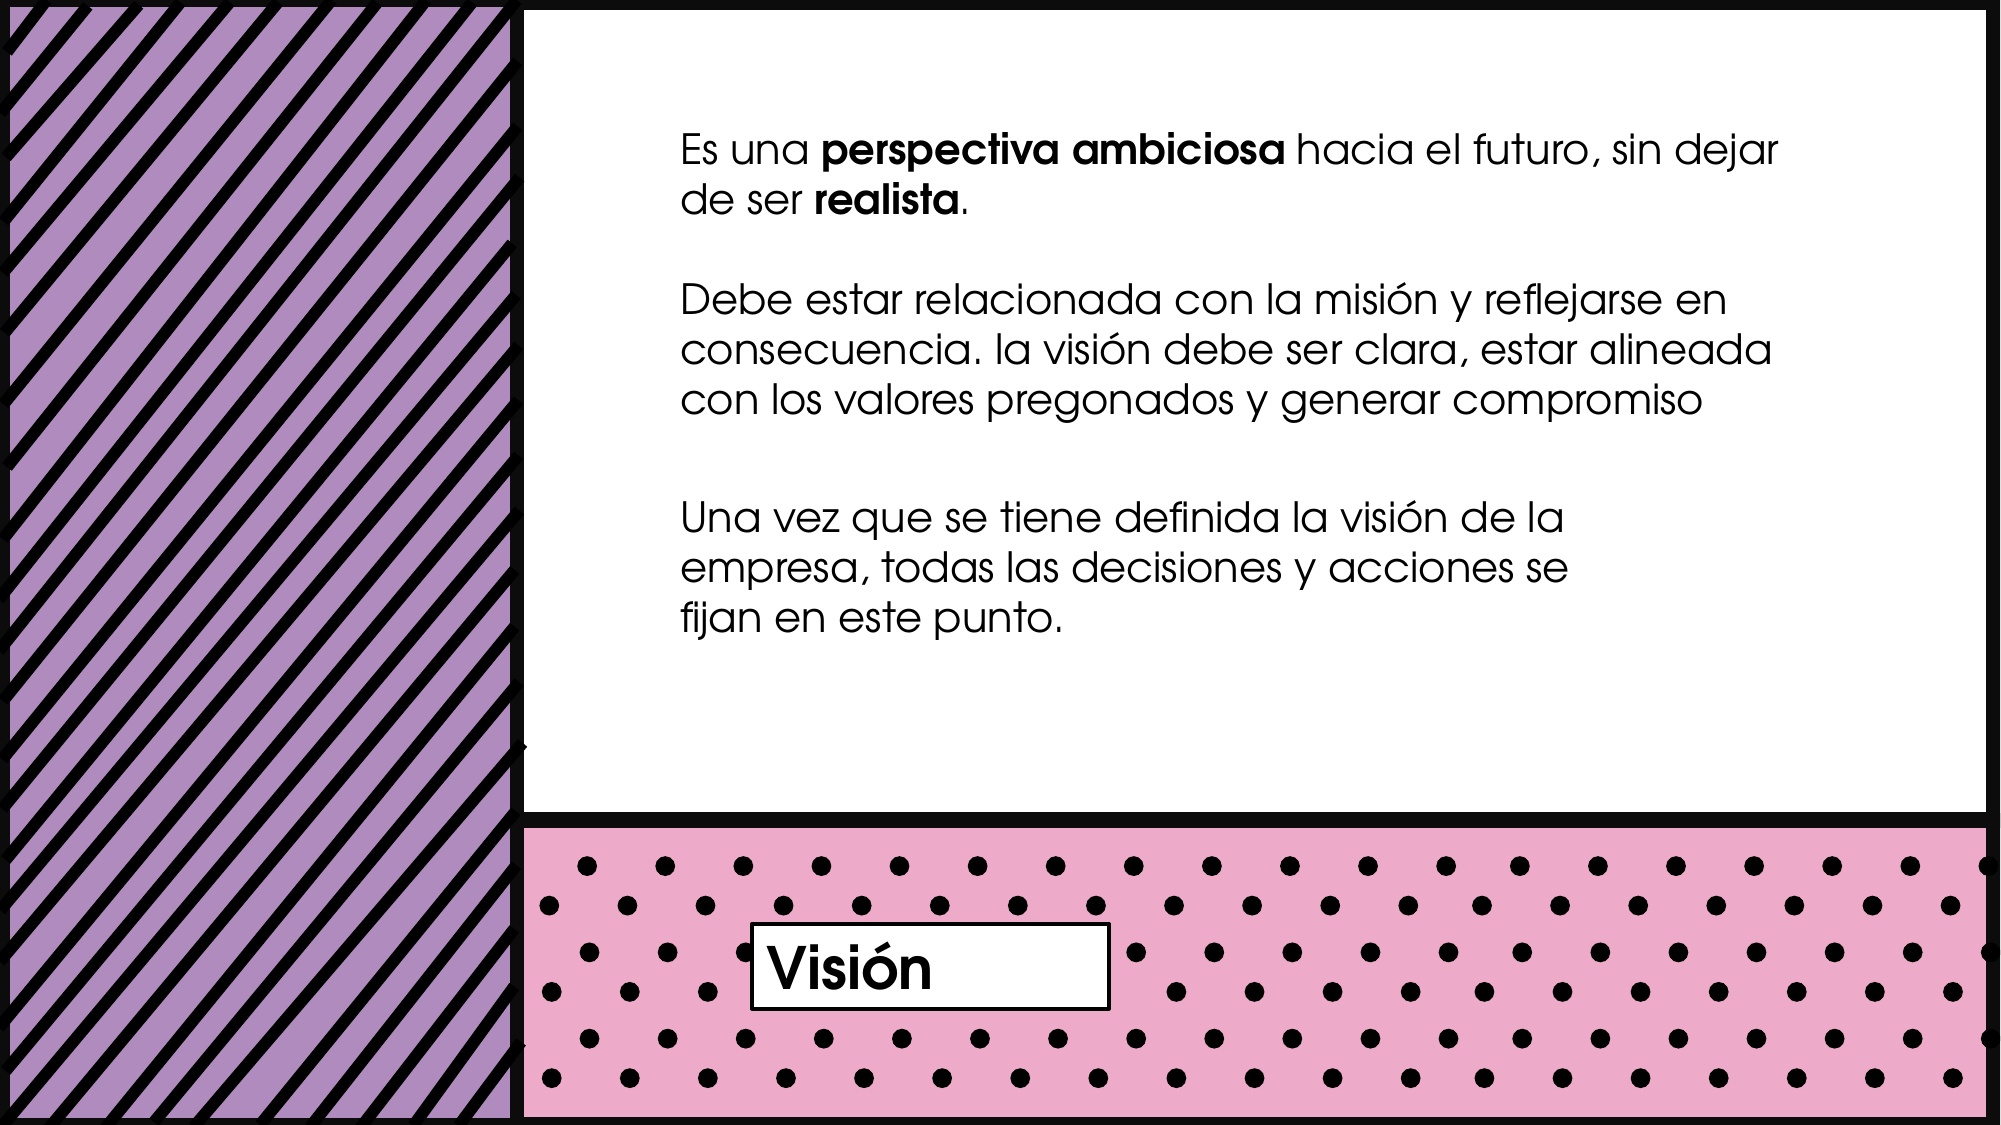

Es una perspectiva ambiciosa hacia el futuro, sin dejar de ser realista.

Debe estar relacionada con la misión y reflejarse en consecuencia. la visión debe ser clara, estar alineada con los valores pregonados y generar compromiso

Una vez que se tiene definida la visión de la empresa, todas las decisiones y acciones se fijan en este punto.
Visión